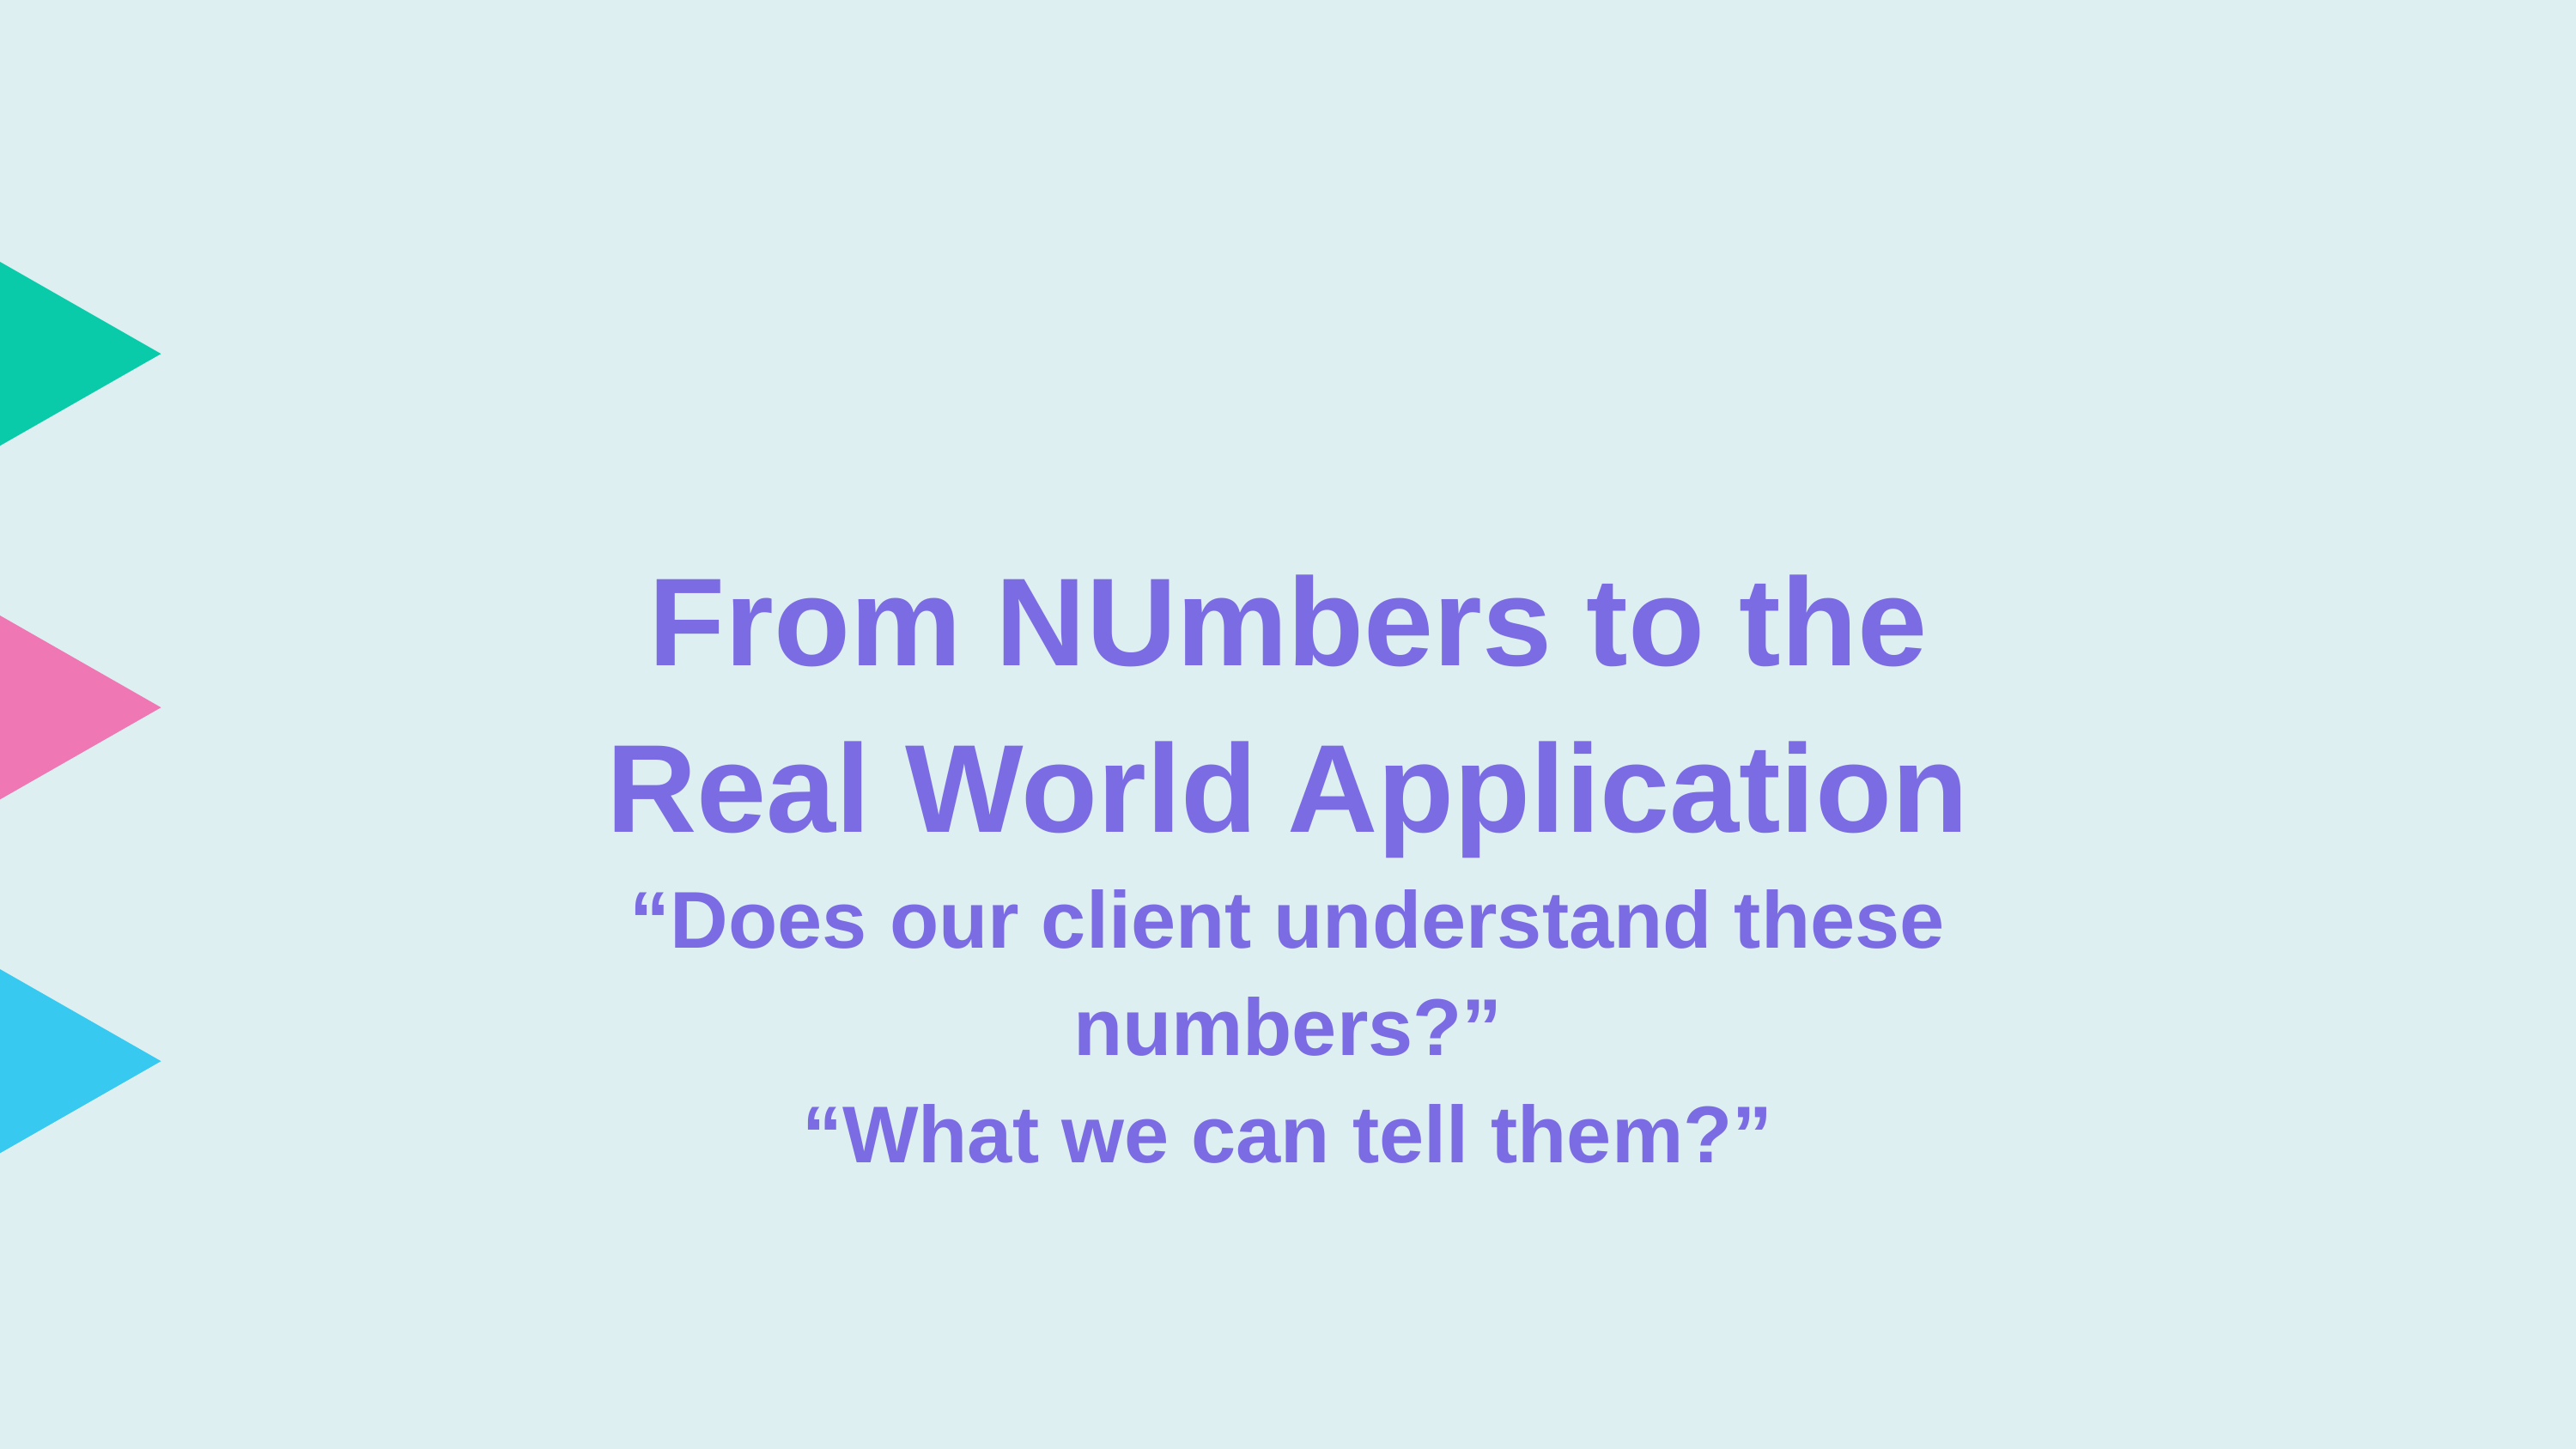

From NUmbers to the Real World Application
“Does our client understand these numbers?”
“What we can tell them?”